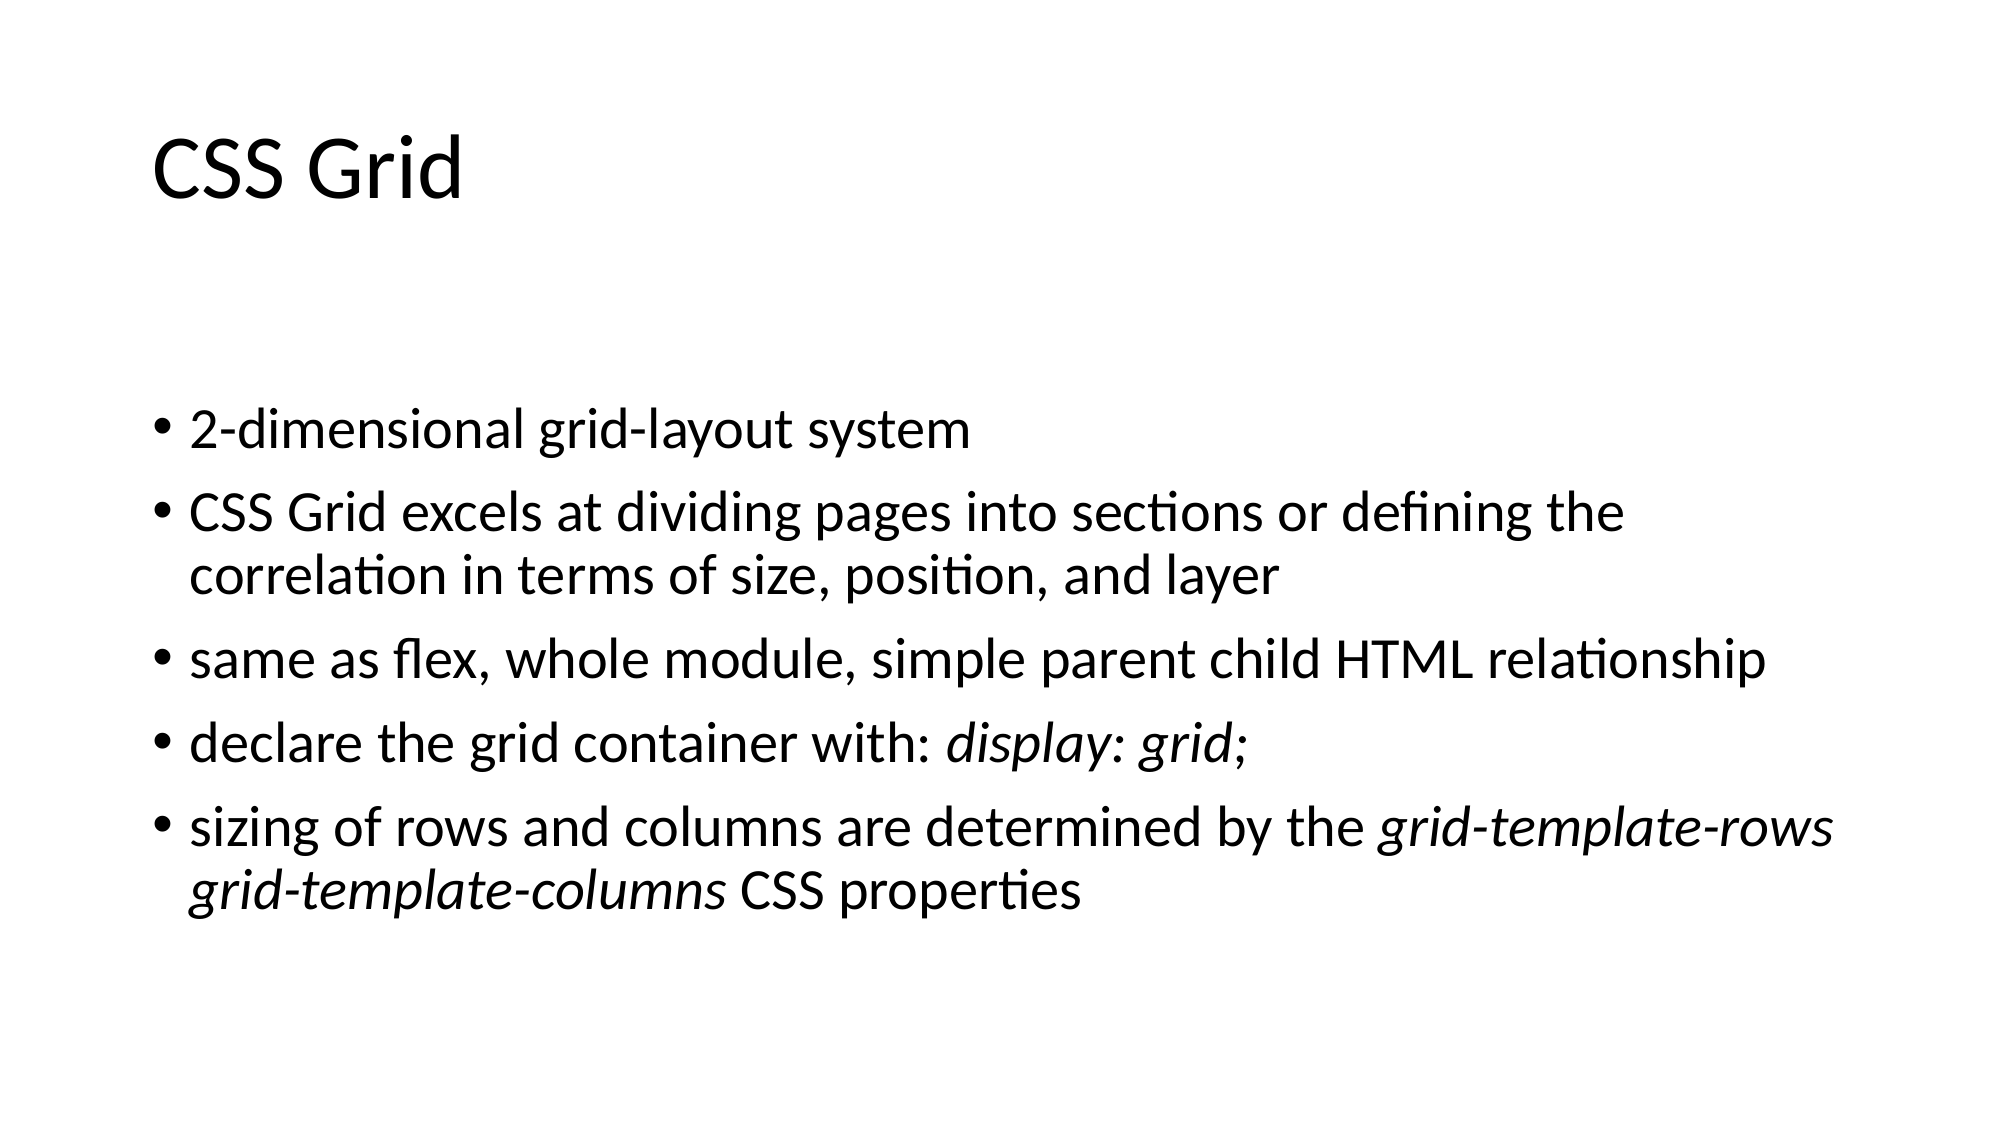

# CSS Grid

2-dimensional grid-layout system
CSS Grid excels at dividing pages into sections or defining the correlation in terms of size, position, and layer
same as flex, whole module, simple parent child HTML relationship
declare the grid container with: display: grid;
sizing of rows and columns are determined by the grid-template-rows grid-template-columns CSS properties